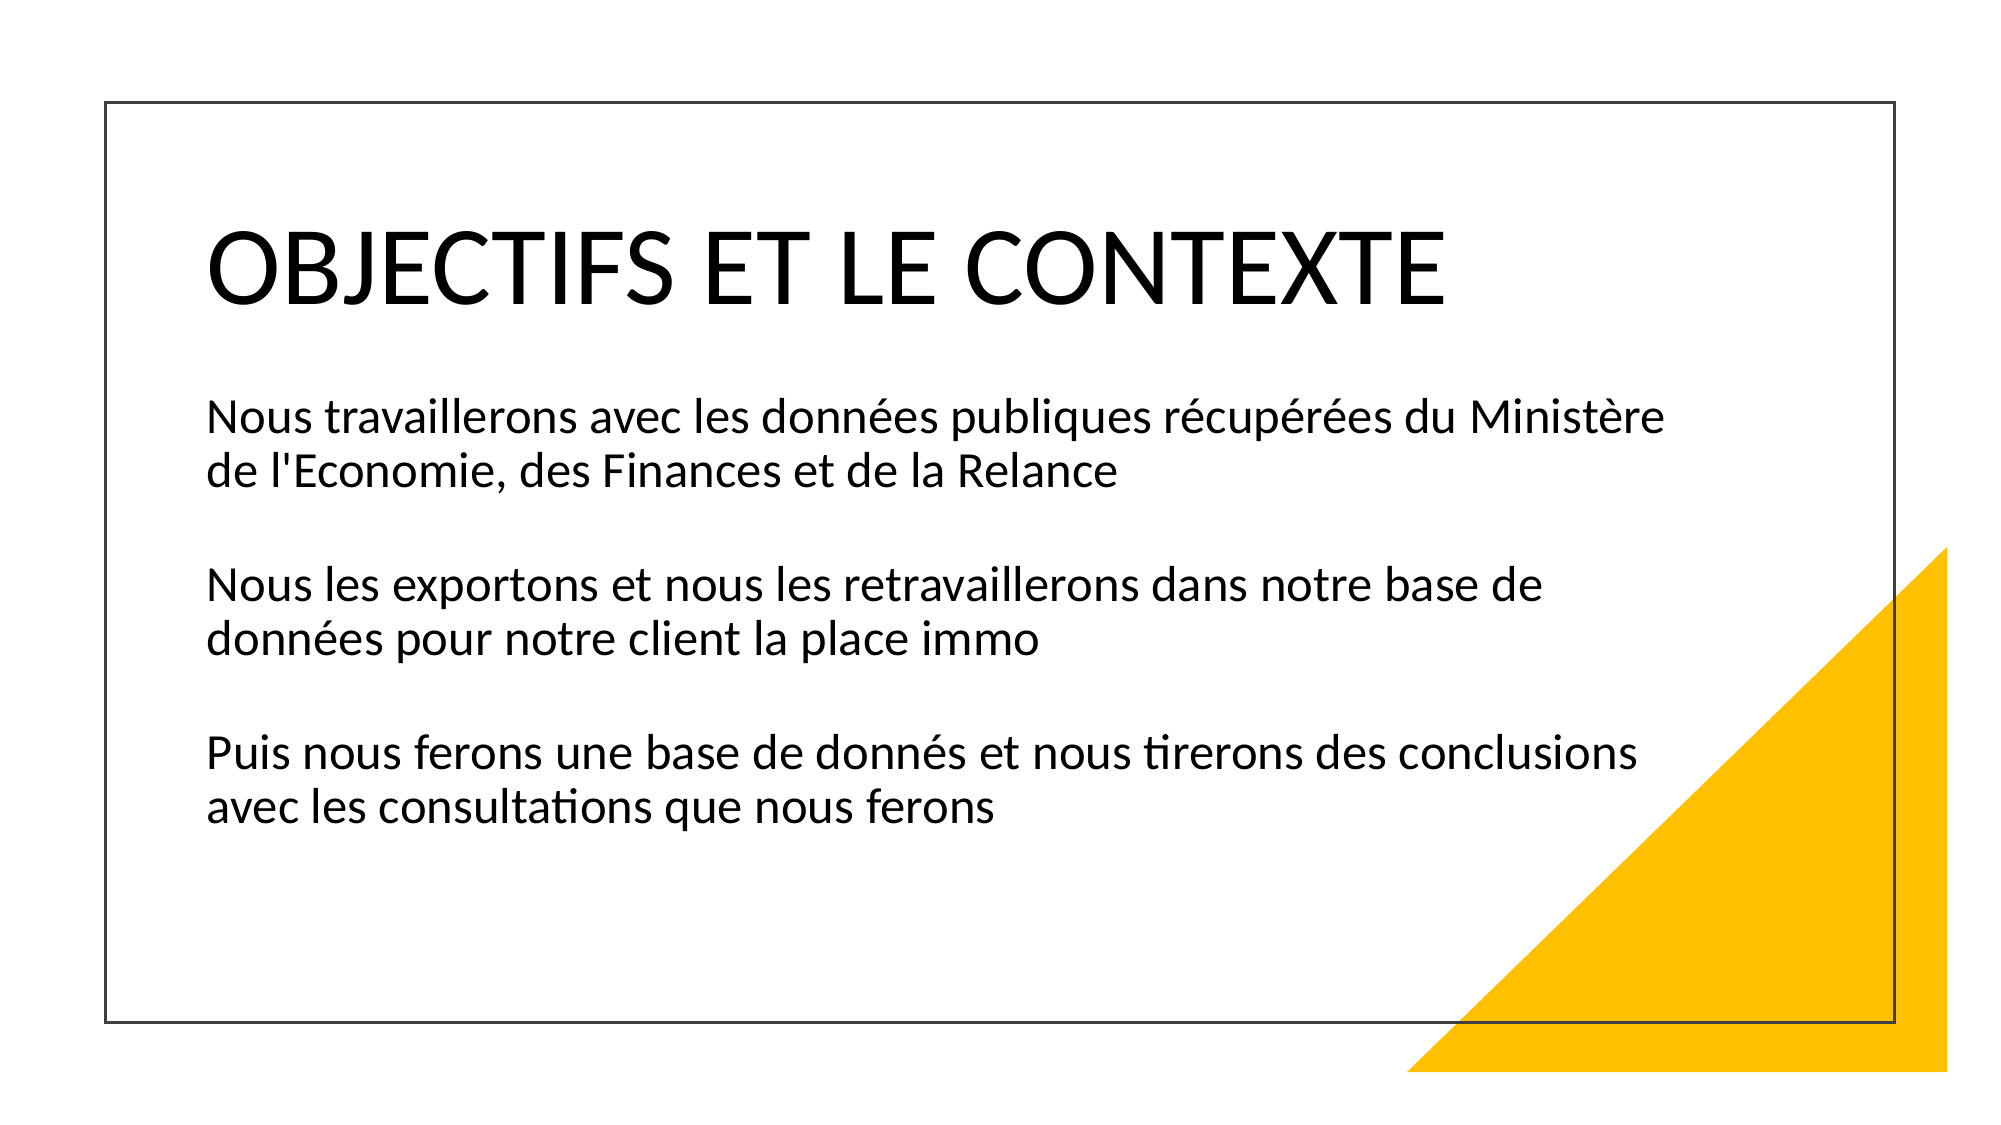

# OBJECTIFS ET LE CONTEXTE
Nous travaillerons avec les données publiques récupérées du Ministère de l'Economie, des Finances et de la Relance
Nous les exportons et nous les retravaillerons dans notre base de données pour notre client la place immo
Puis nous ferons une base de donnés et nous tirerons des conclusions avec les consultations que nous ferons

3